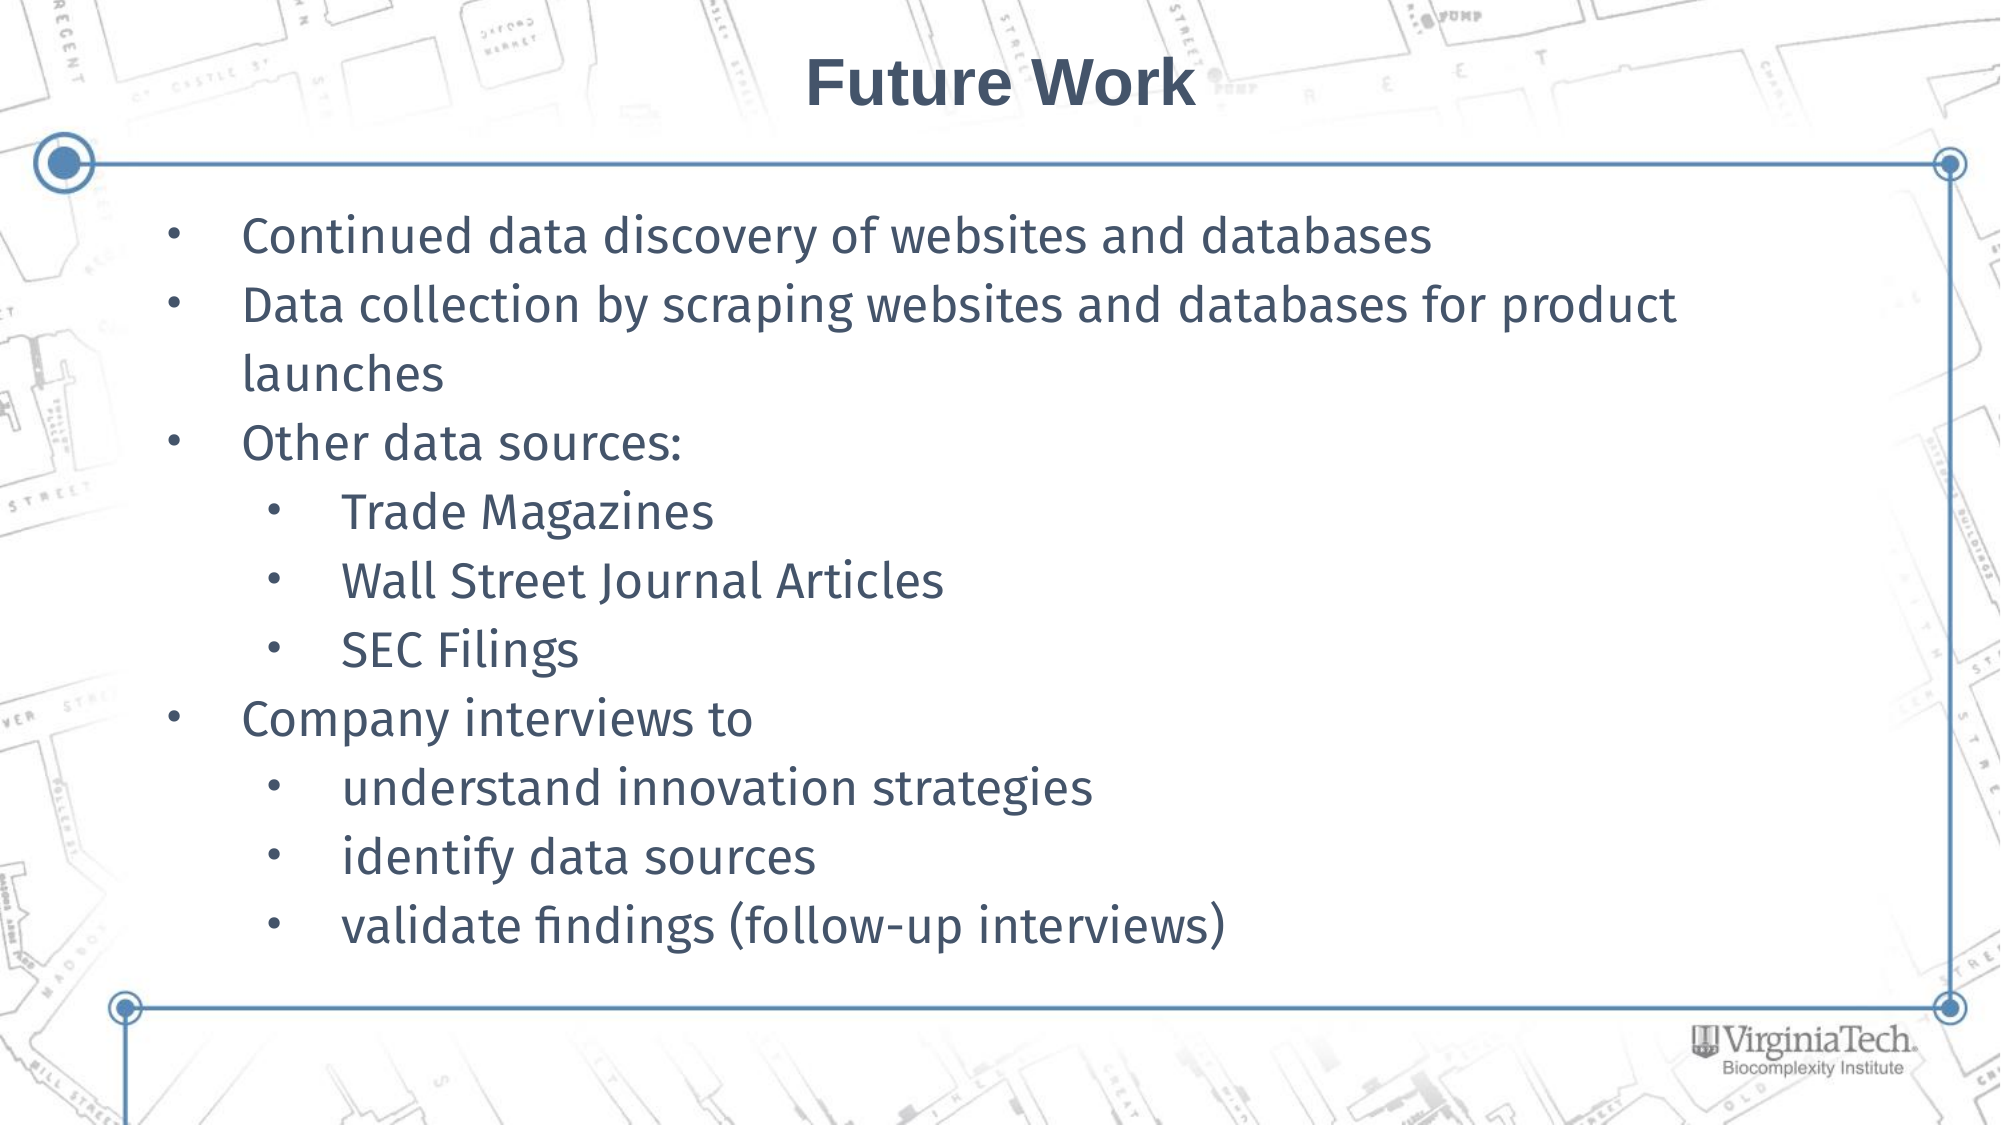

# Future Work
Continued data discovery of websites and databases
Data collection by scraping websites and databases for product launches
Other data sources:
Trade Magazines
Wall Street Journal Articles
SEC Filings
Company interviews to
understand innovation strategies
identify data sources
validate findings (follow-up interviews)